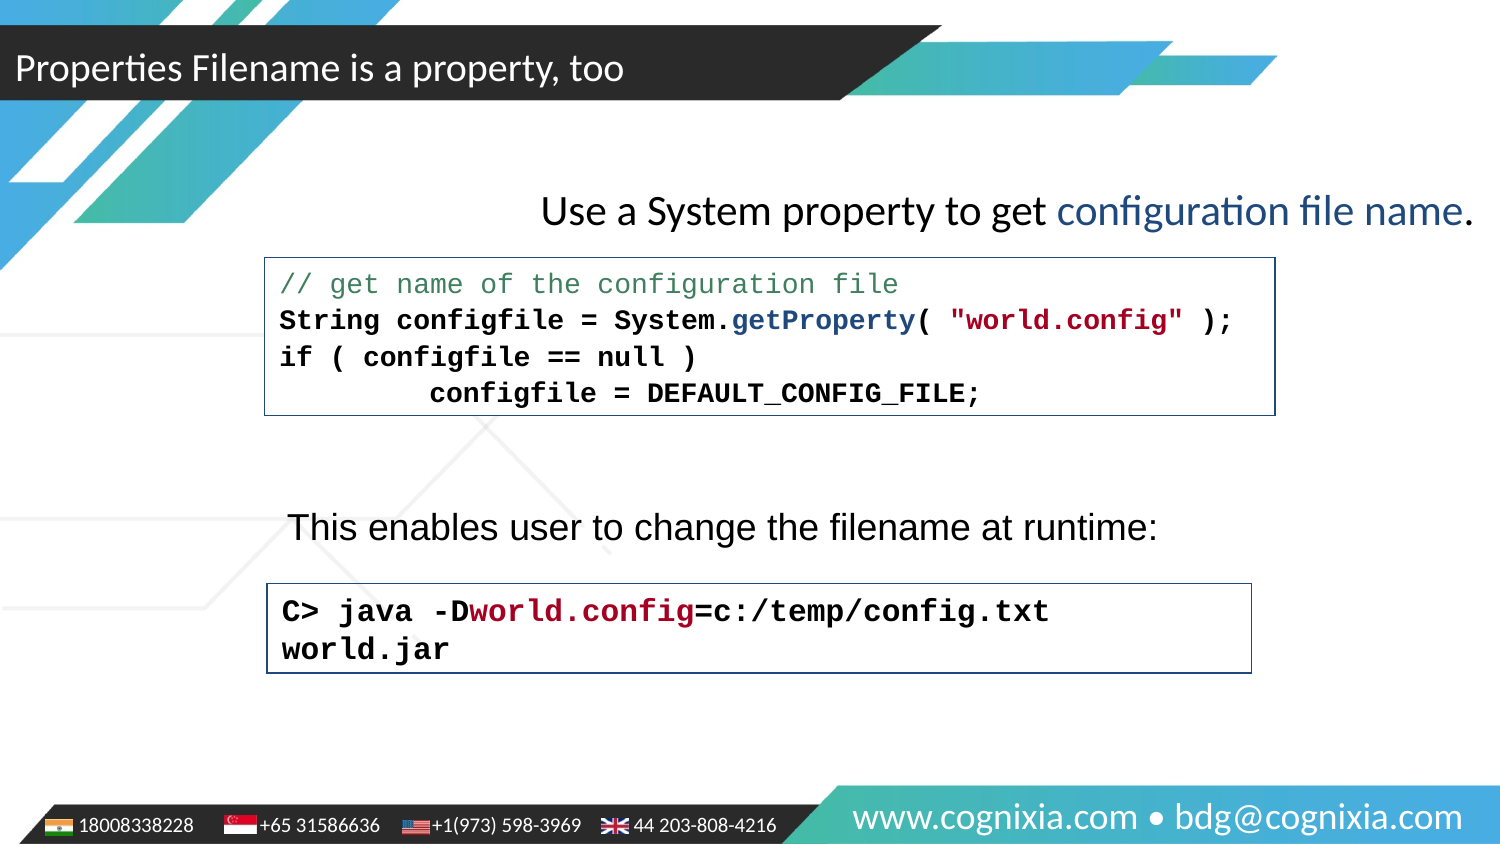

Properties Filename is a property, too
Use a System property to get configuration file name.
// get name of the configuration file
String configfile = System.getProperty( "world.config" );
if ( configfile == null )
	configfile = DEFAULT_CONFIG_FILE;
This enables user to change the filename at runtime:
C> java -Dworld.config=c:/temp/config.txt world.jar